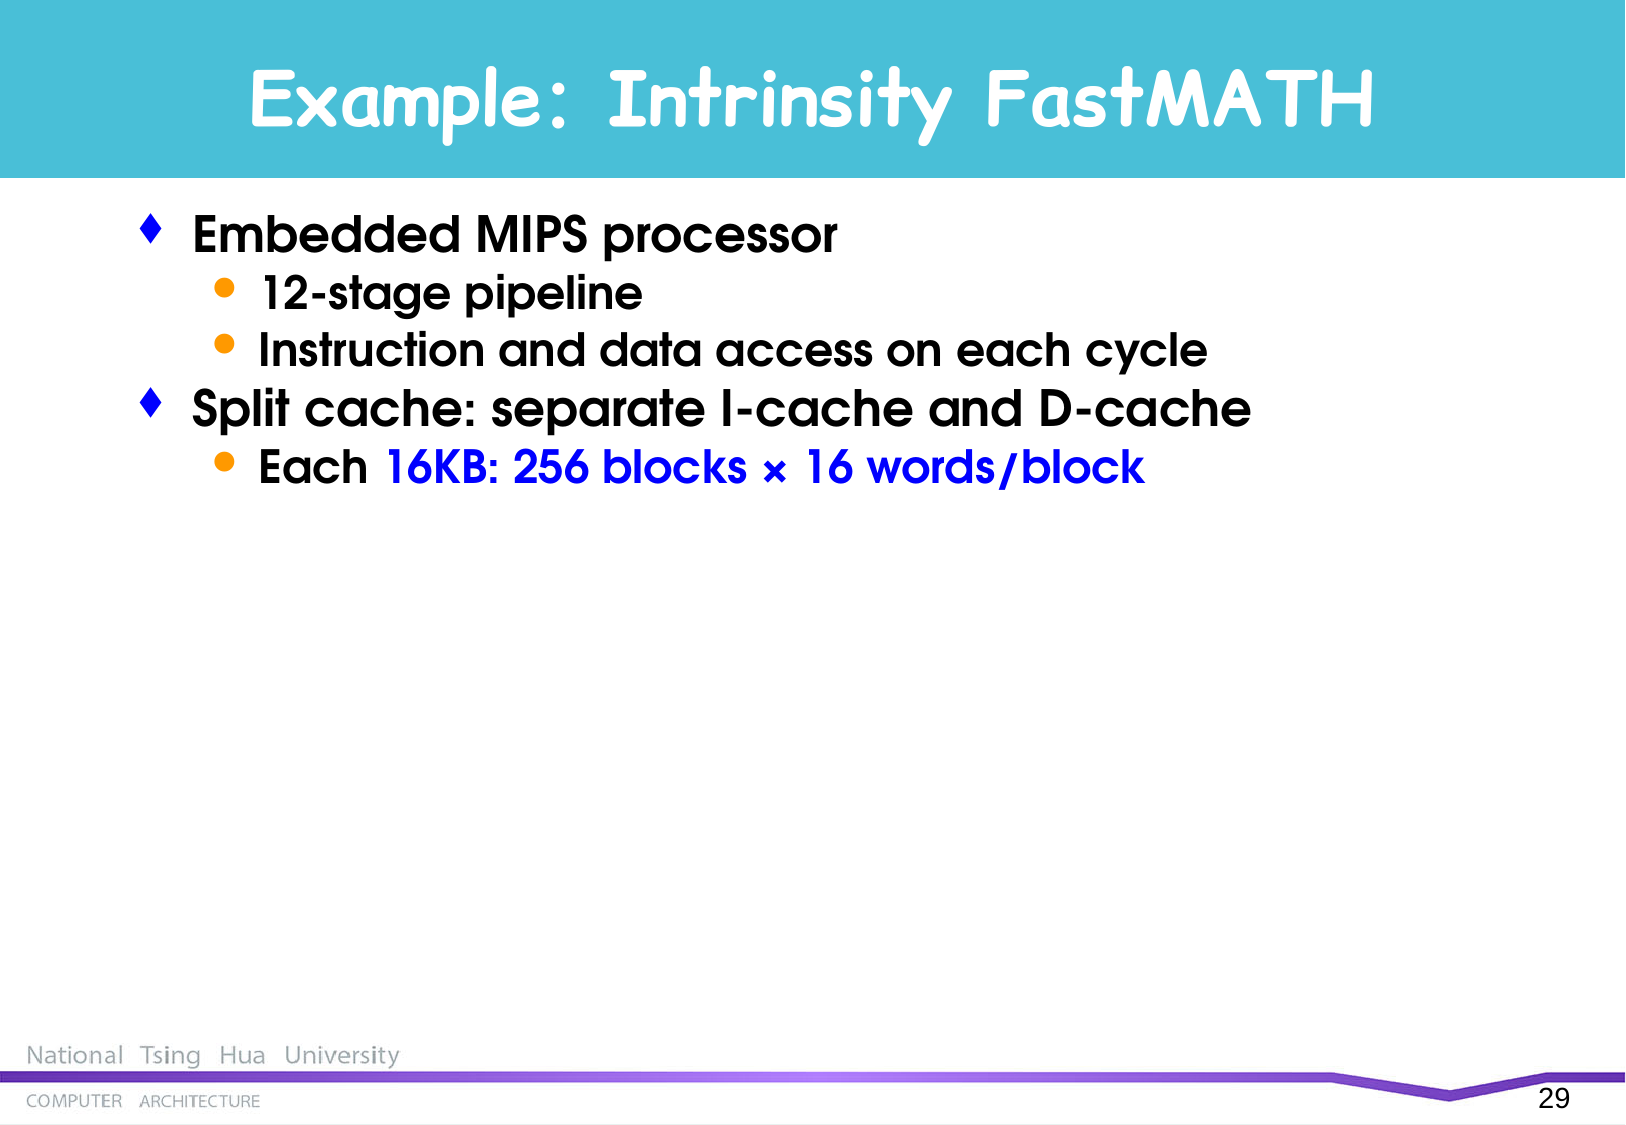

Embedded MIPS processor
12-stage pipeline
Instruction and data access on each cycle
Split cache: separate I-cache and D-cache
Each 16KB: 256 blocks × 16 words/block
Example: Intrinsity FastMATH
29